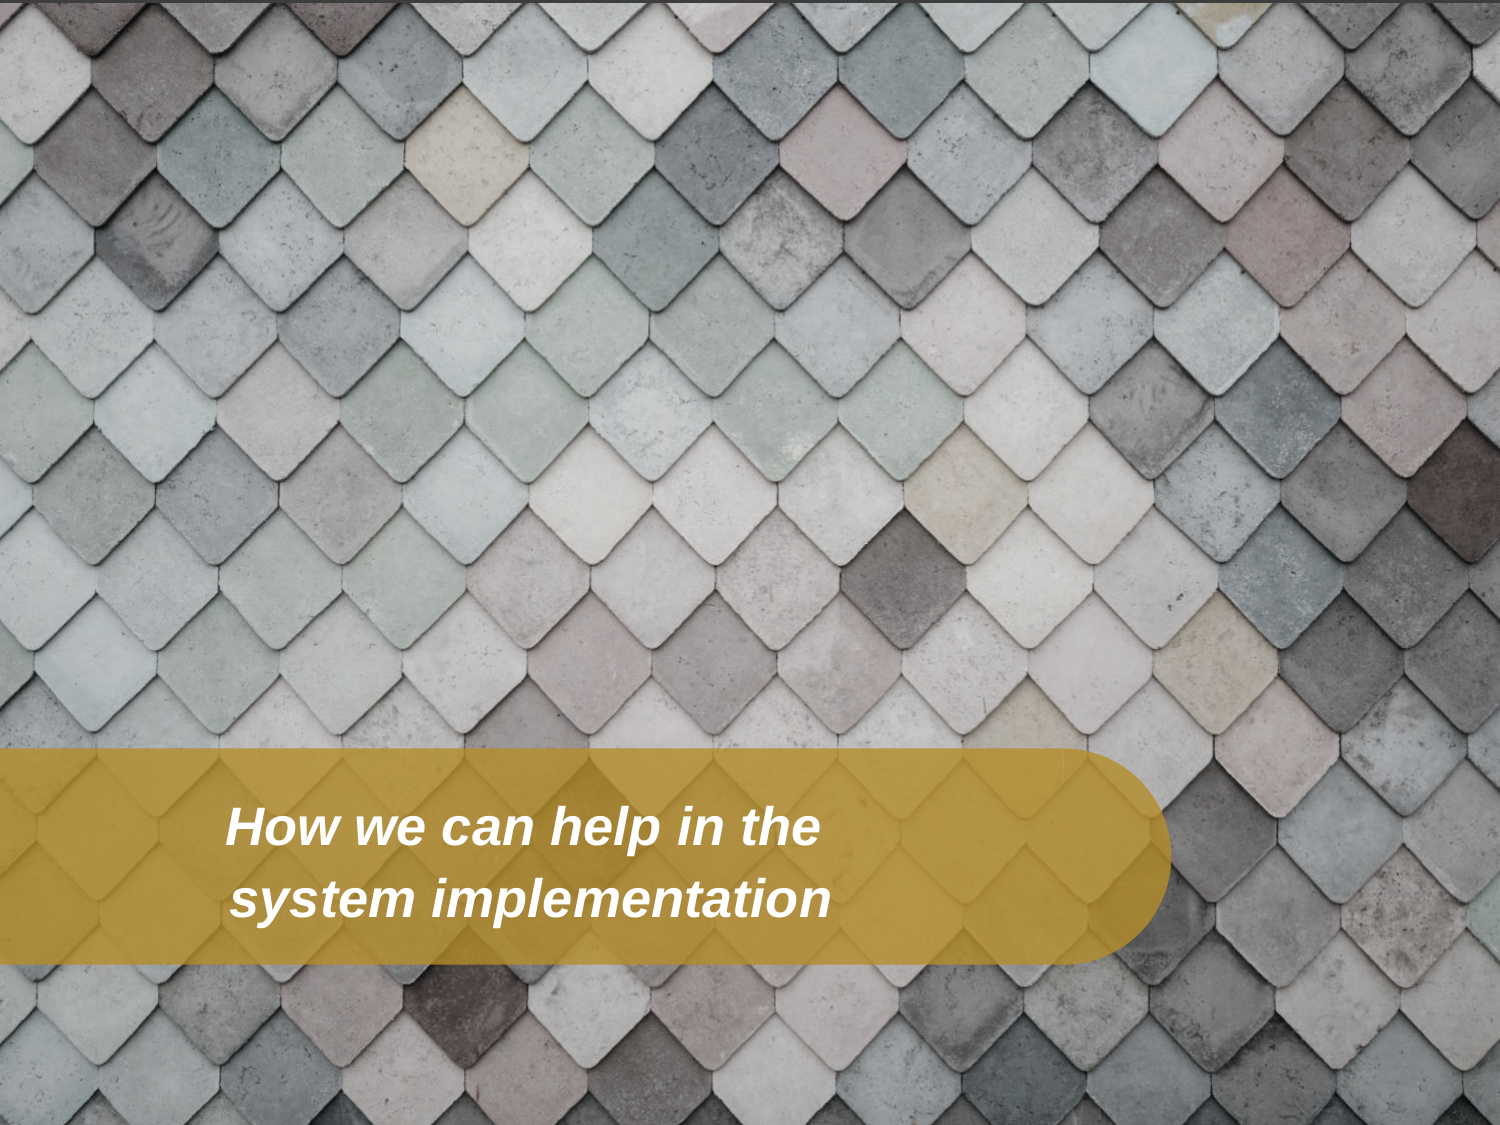

How we can help in the
system implementation